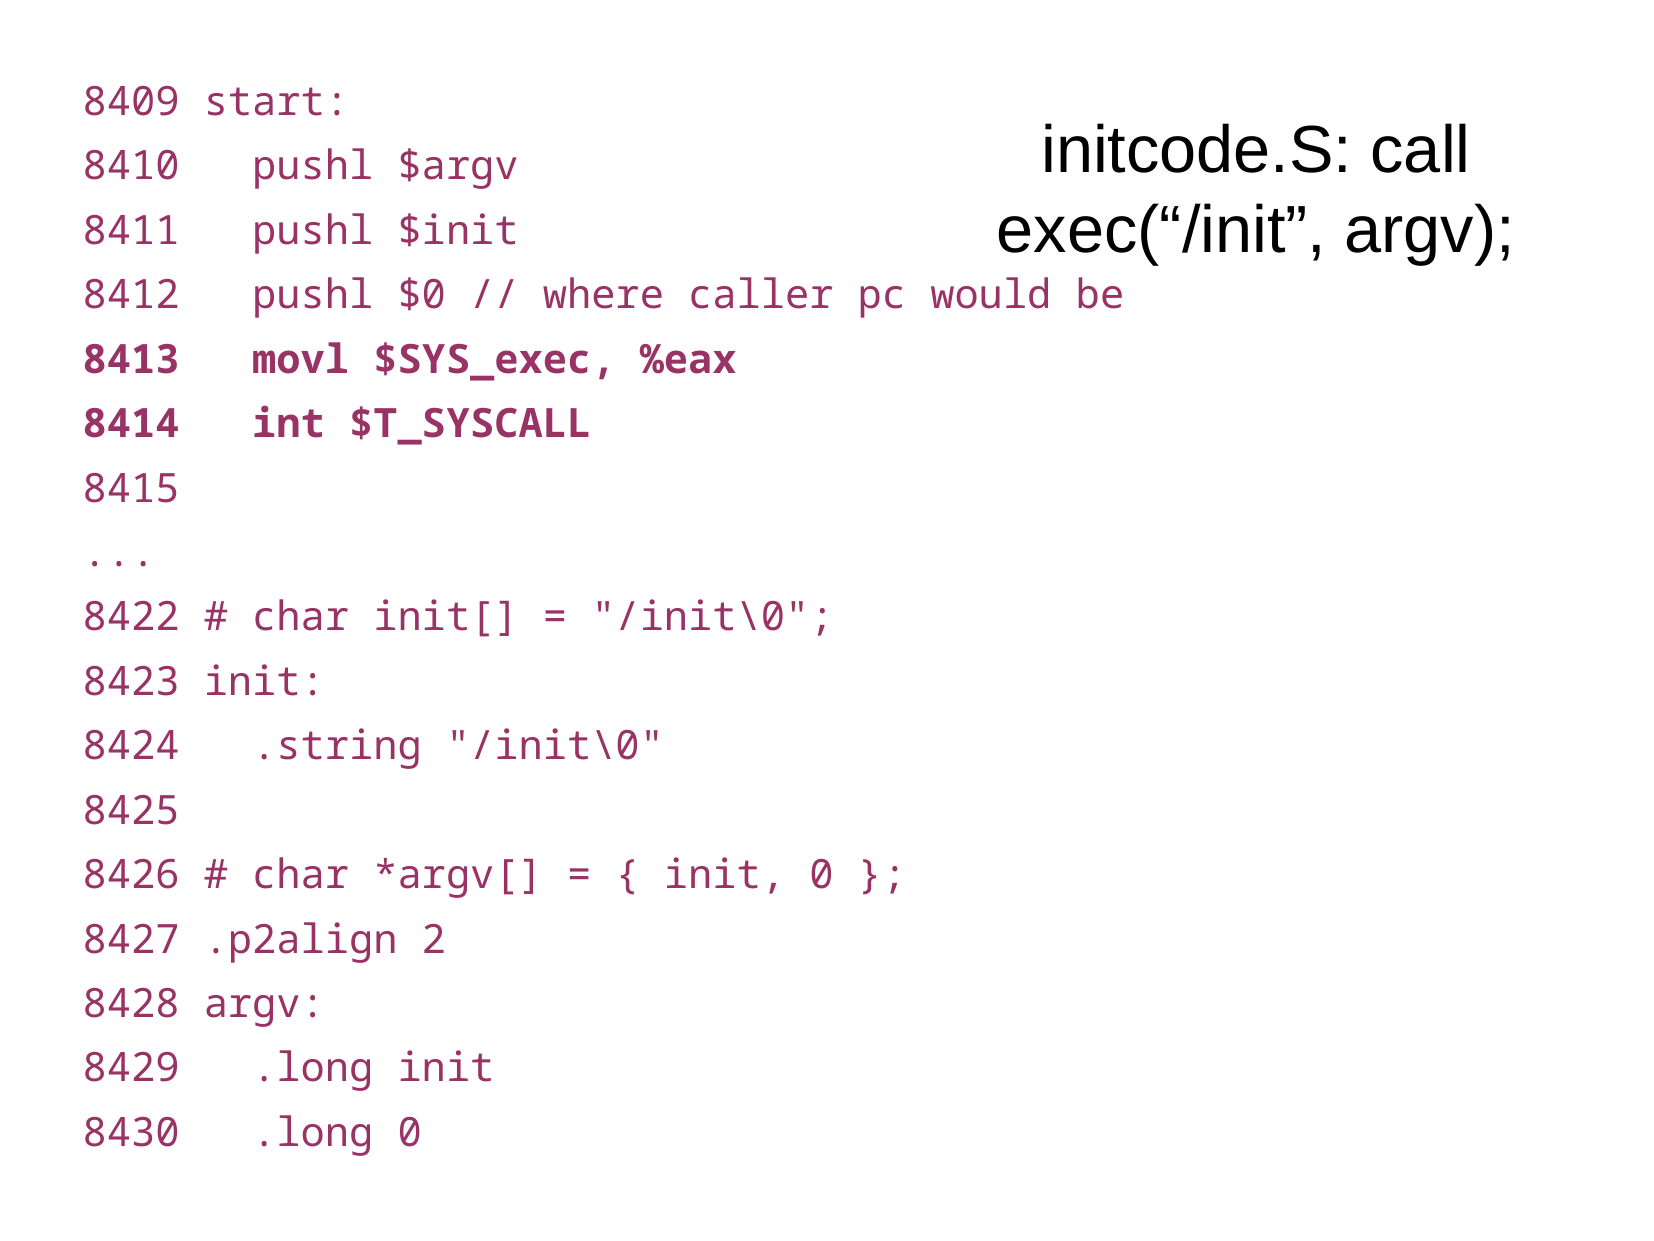

8409 start:
8410   pushl $argv
8411   pushl $init
8412   pushl $0 // where caller pc would be
8413   movl $SYS_exec, %eax
8414   int $T_SYSCALL
8415
...
8422 # char init[] = "/init\0";
8423 init:
8424   .string "/init\0"
8425
8426 # char *argv[] = { init, 0 };
8427 .p2align 2
8428 argv:
8429   .long init
8430   .long 0
initcode.S: call exec(“/init”, argv);